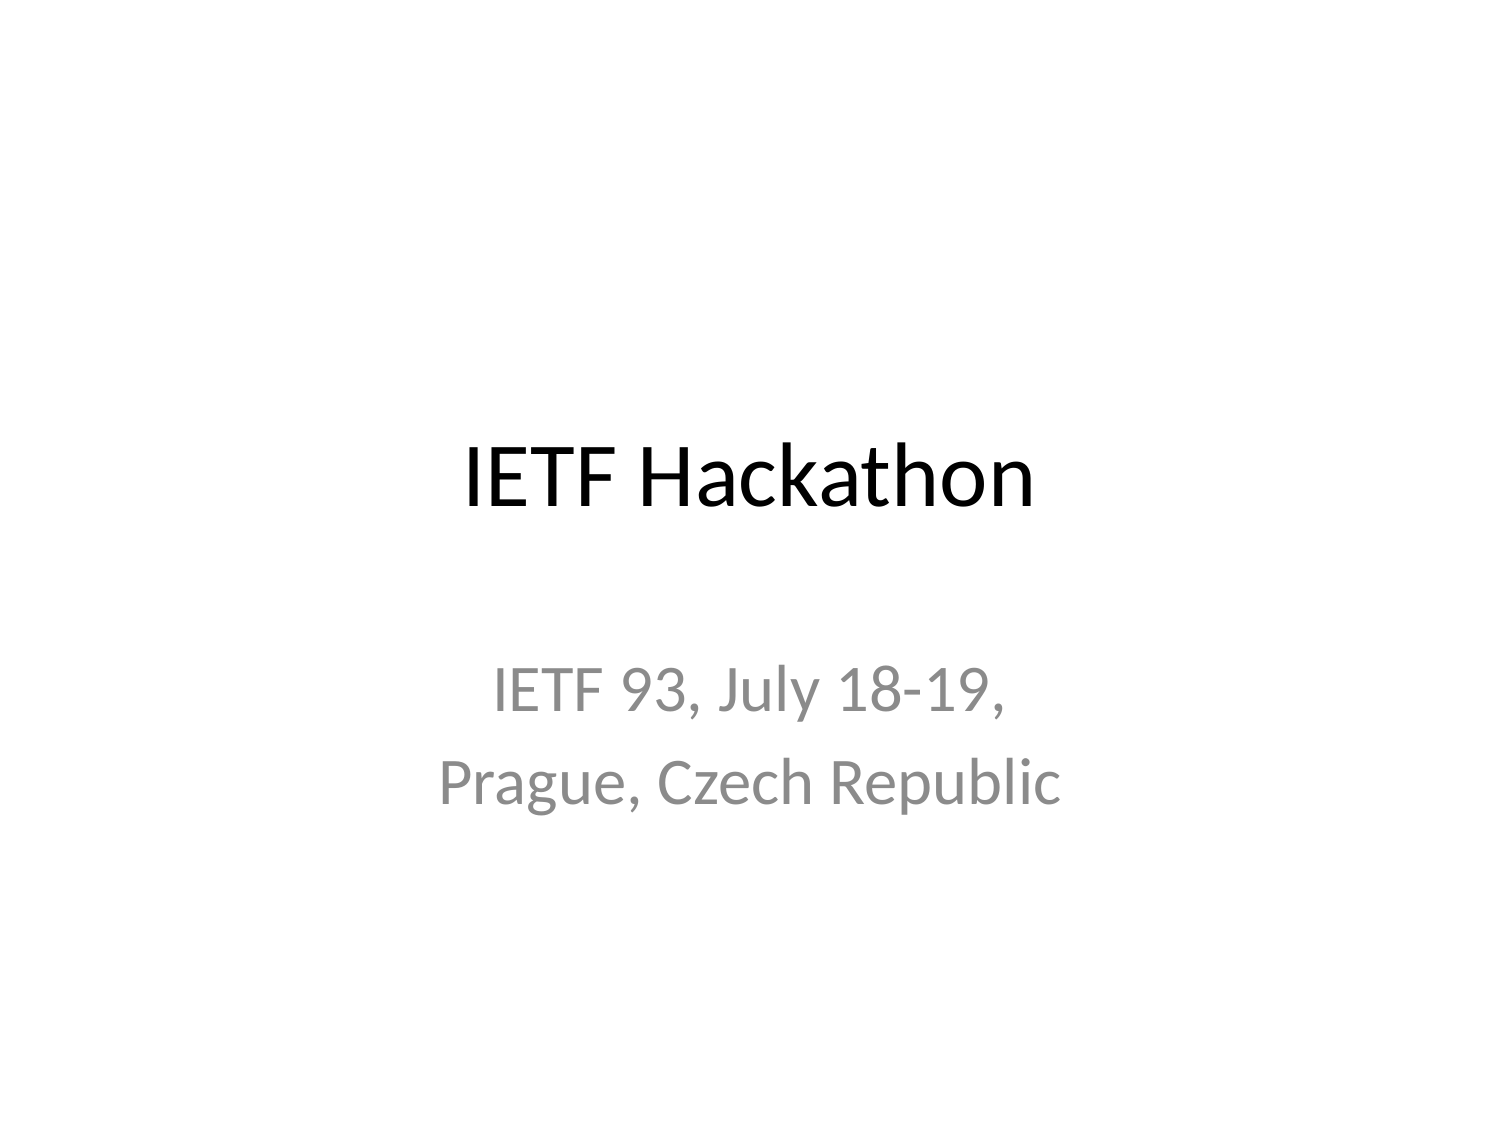

# IETF Hackathon
IETF 93, July 18-19,
Prague, Czech Republic